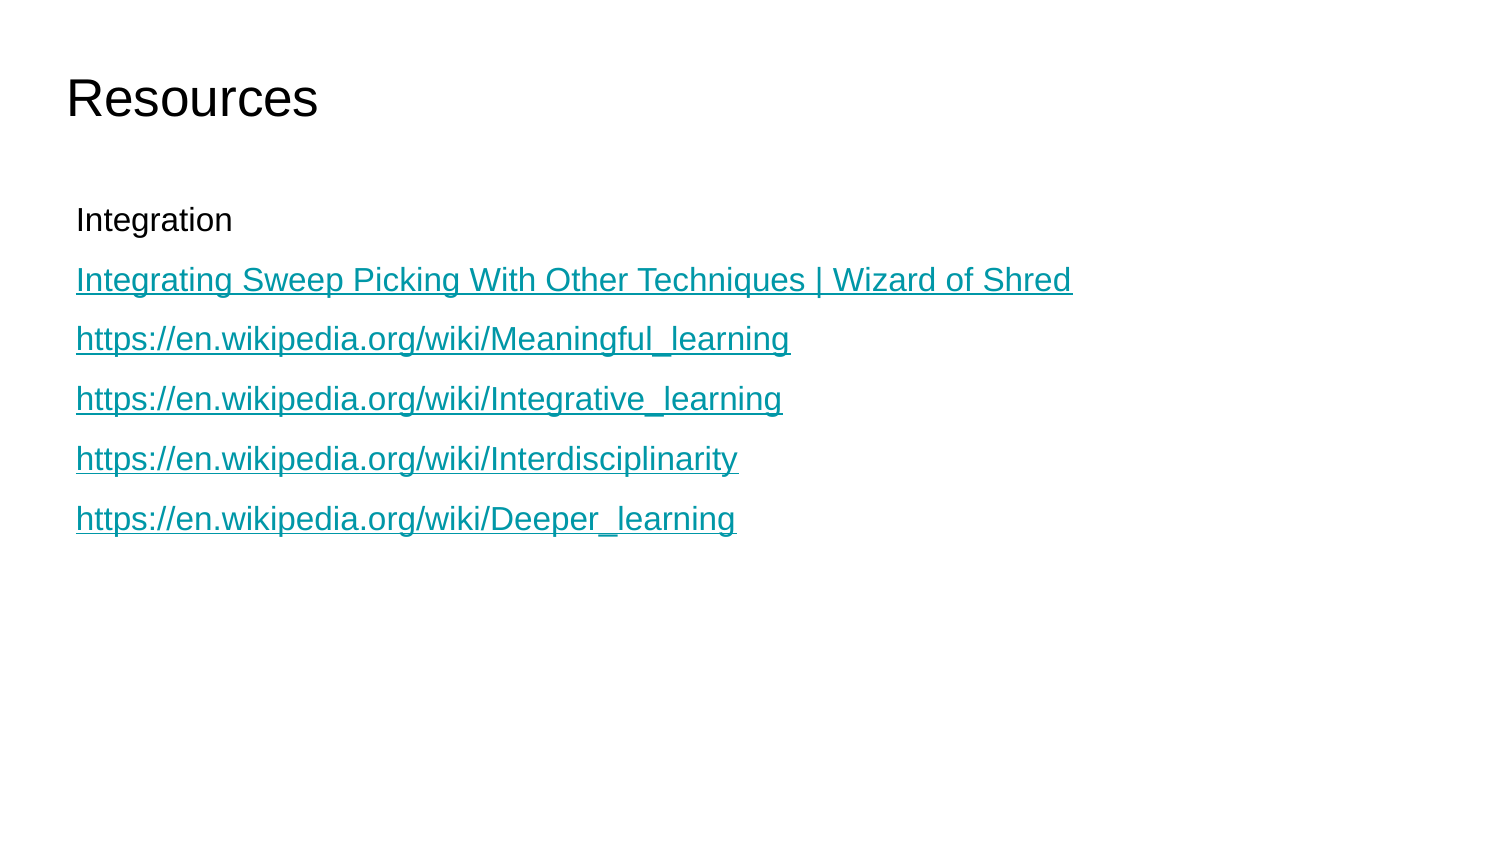

# Resources
Integration
Integrating Sweep Picking With Other Techniques | Wizard of Shred
https://en.wikipedia.org/wiki/Meaningful_learning
https://en.wikipedia.org/wiki/Integrative_learning
https://en.wikipedia.org/wiki/Interdisciplinarity
https://en.wikipedia.org/wiki/Deeper_learning